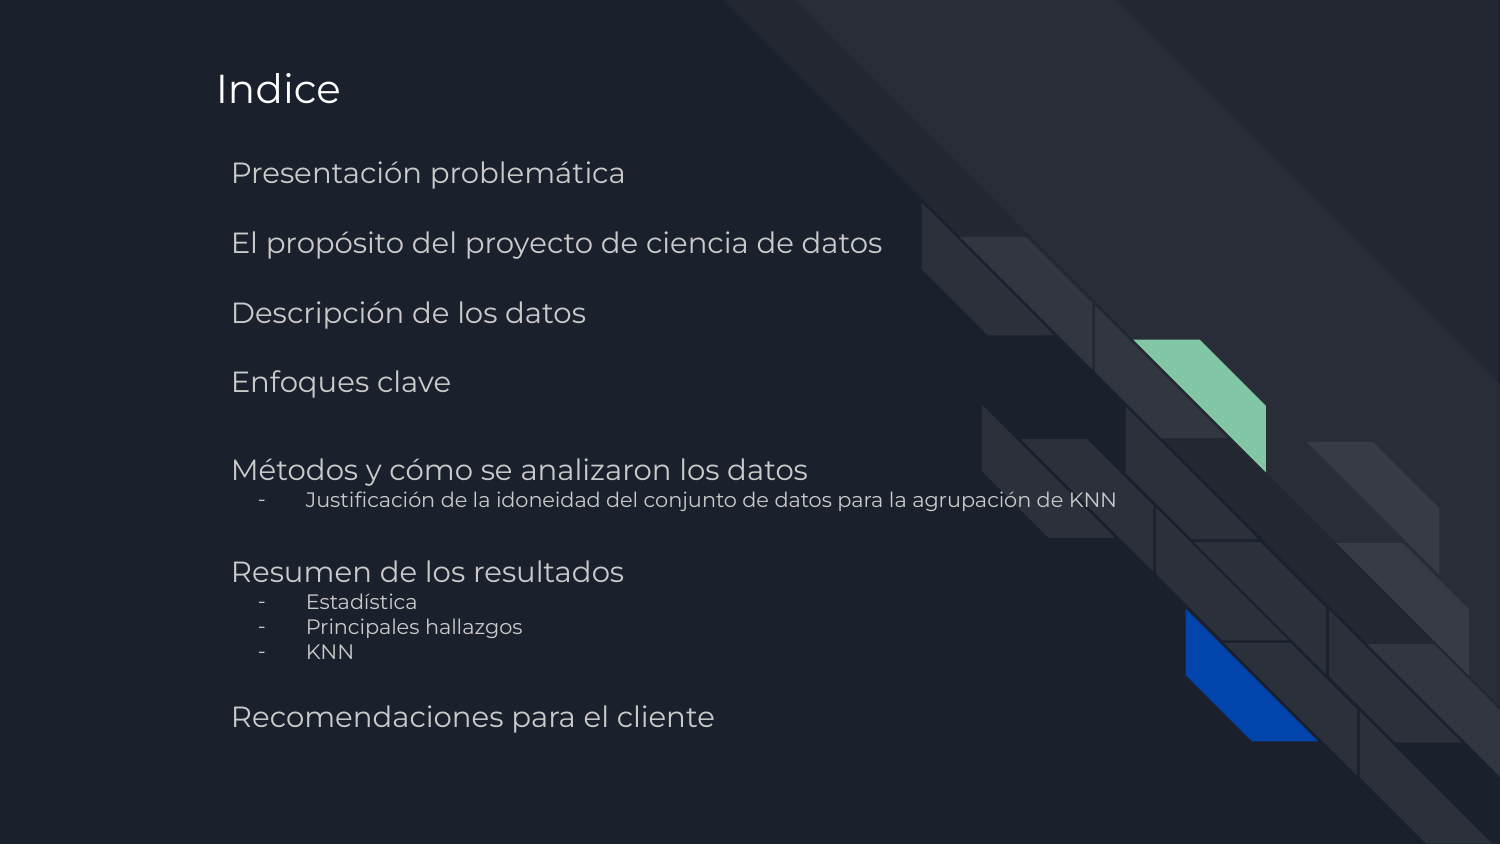

# Indice
Presentación problemática

El propósito del proyecto de ciencia de datos

Descripción de los datos

Enfoques clave

Métodos y cómo se analizaron los datos
Justificación de la idoneidad del conjunto de datos para la agrupación de KNN

Resumen de los resultados
Estadística
Principales hallazgos
KNN

Recomendaciones para el cliente